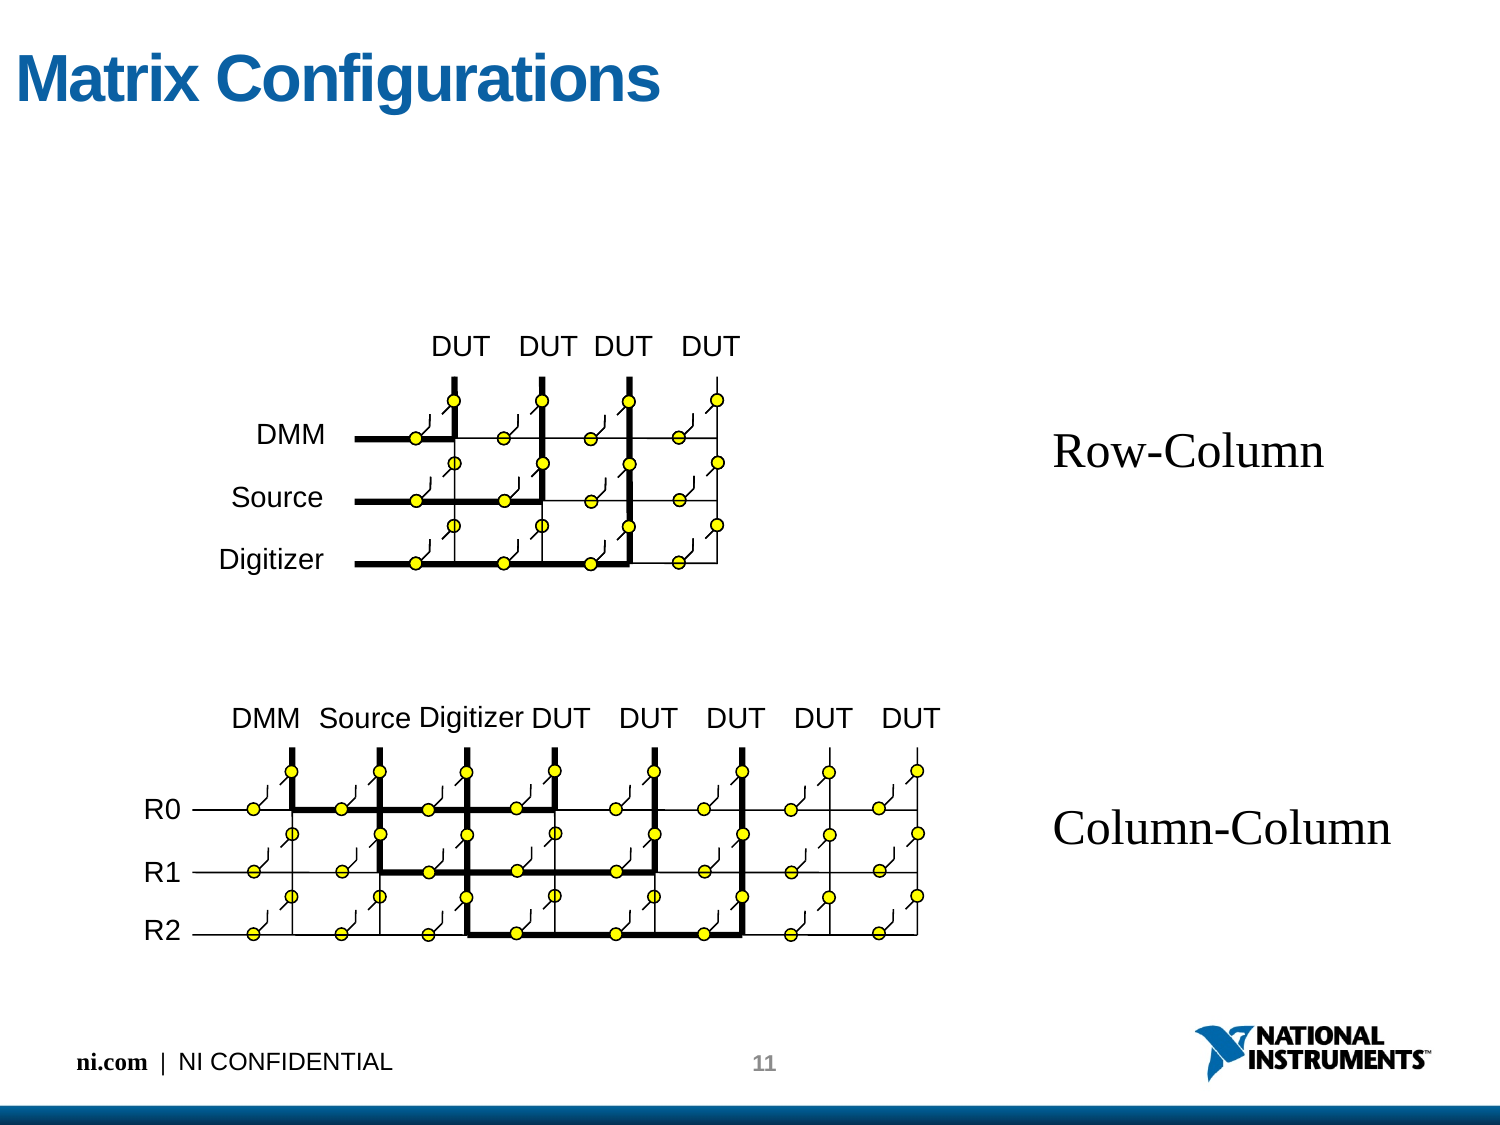

# Matrix Configurations
DUT
DUT
DUT
DUT

DMM

Source

Digitizer

Row-Column
Digitizer
DMM
Source
DUT
DUT
DUT
DUT
DUT

R0

R1

R2

Column-Column